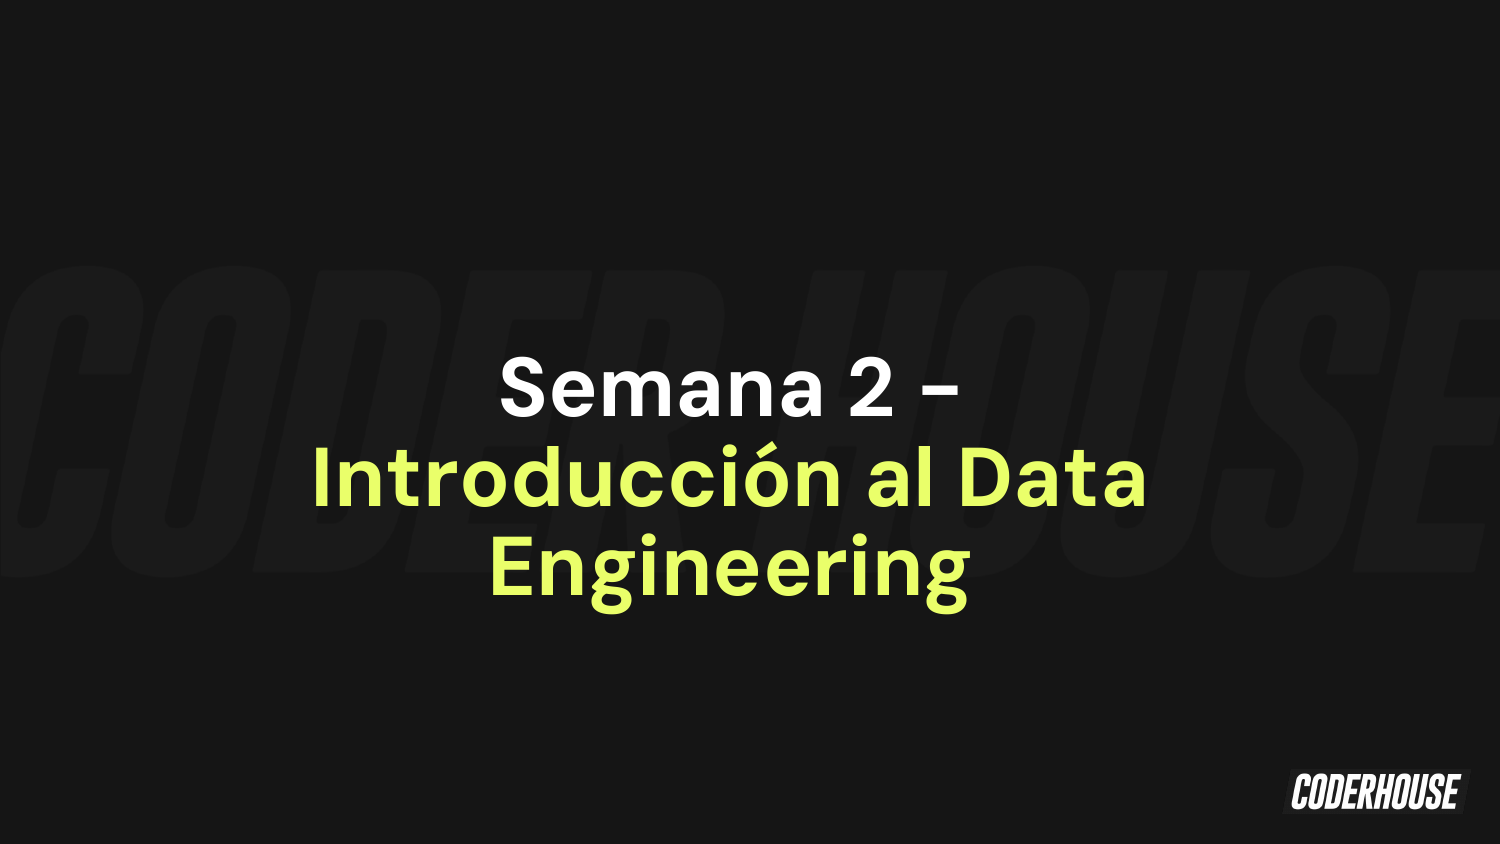

Semana 2 - Introducción al Data Engineering